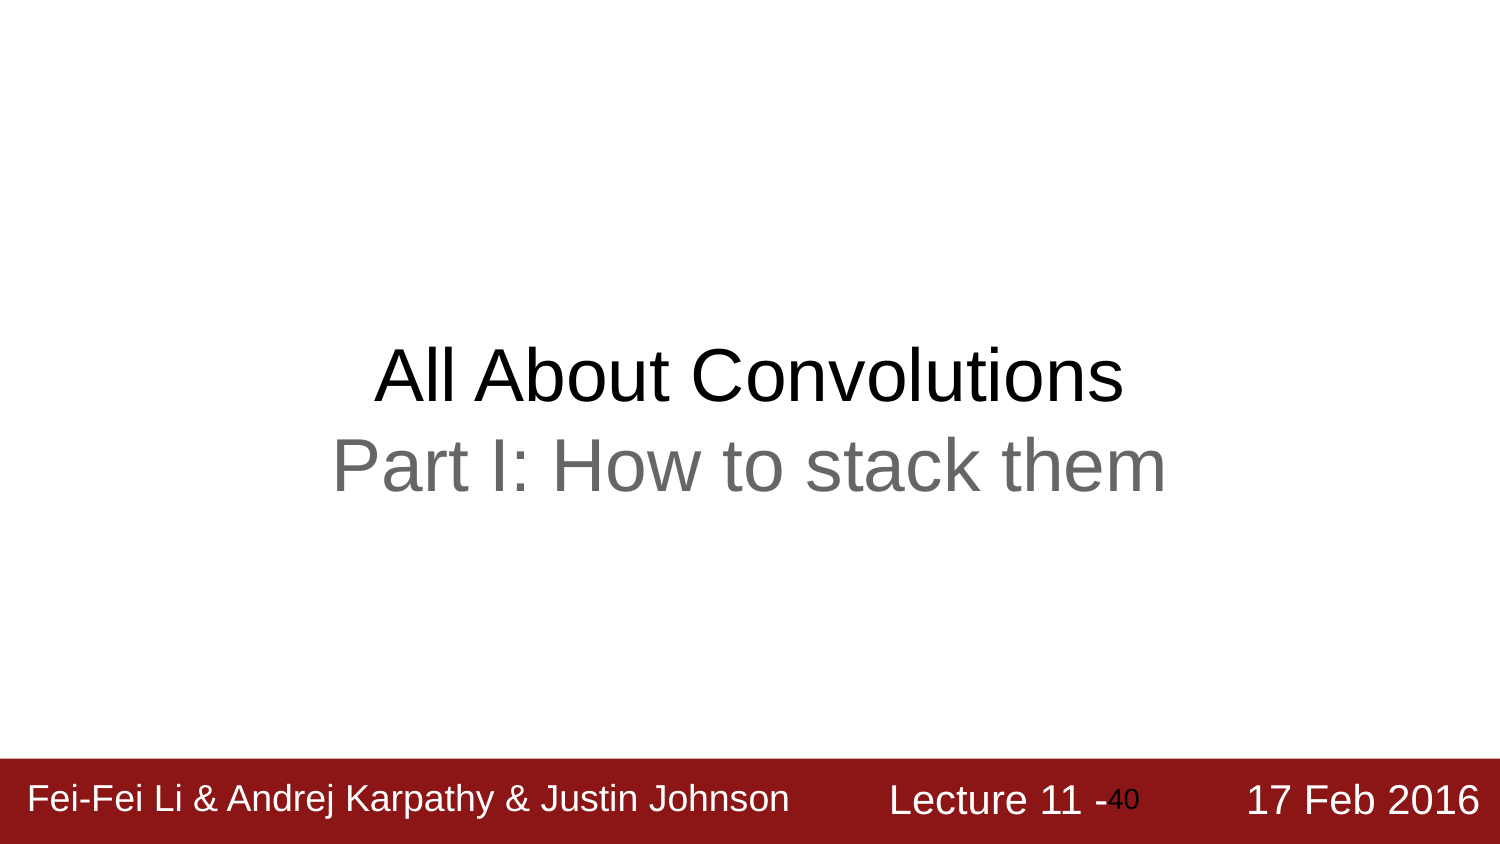

All About Convolutions
Part I: How to stack them
40